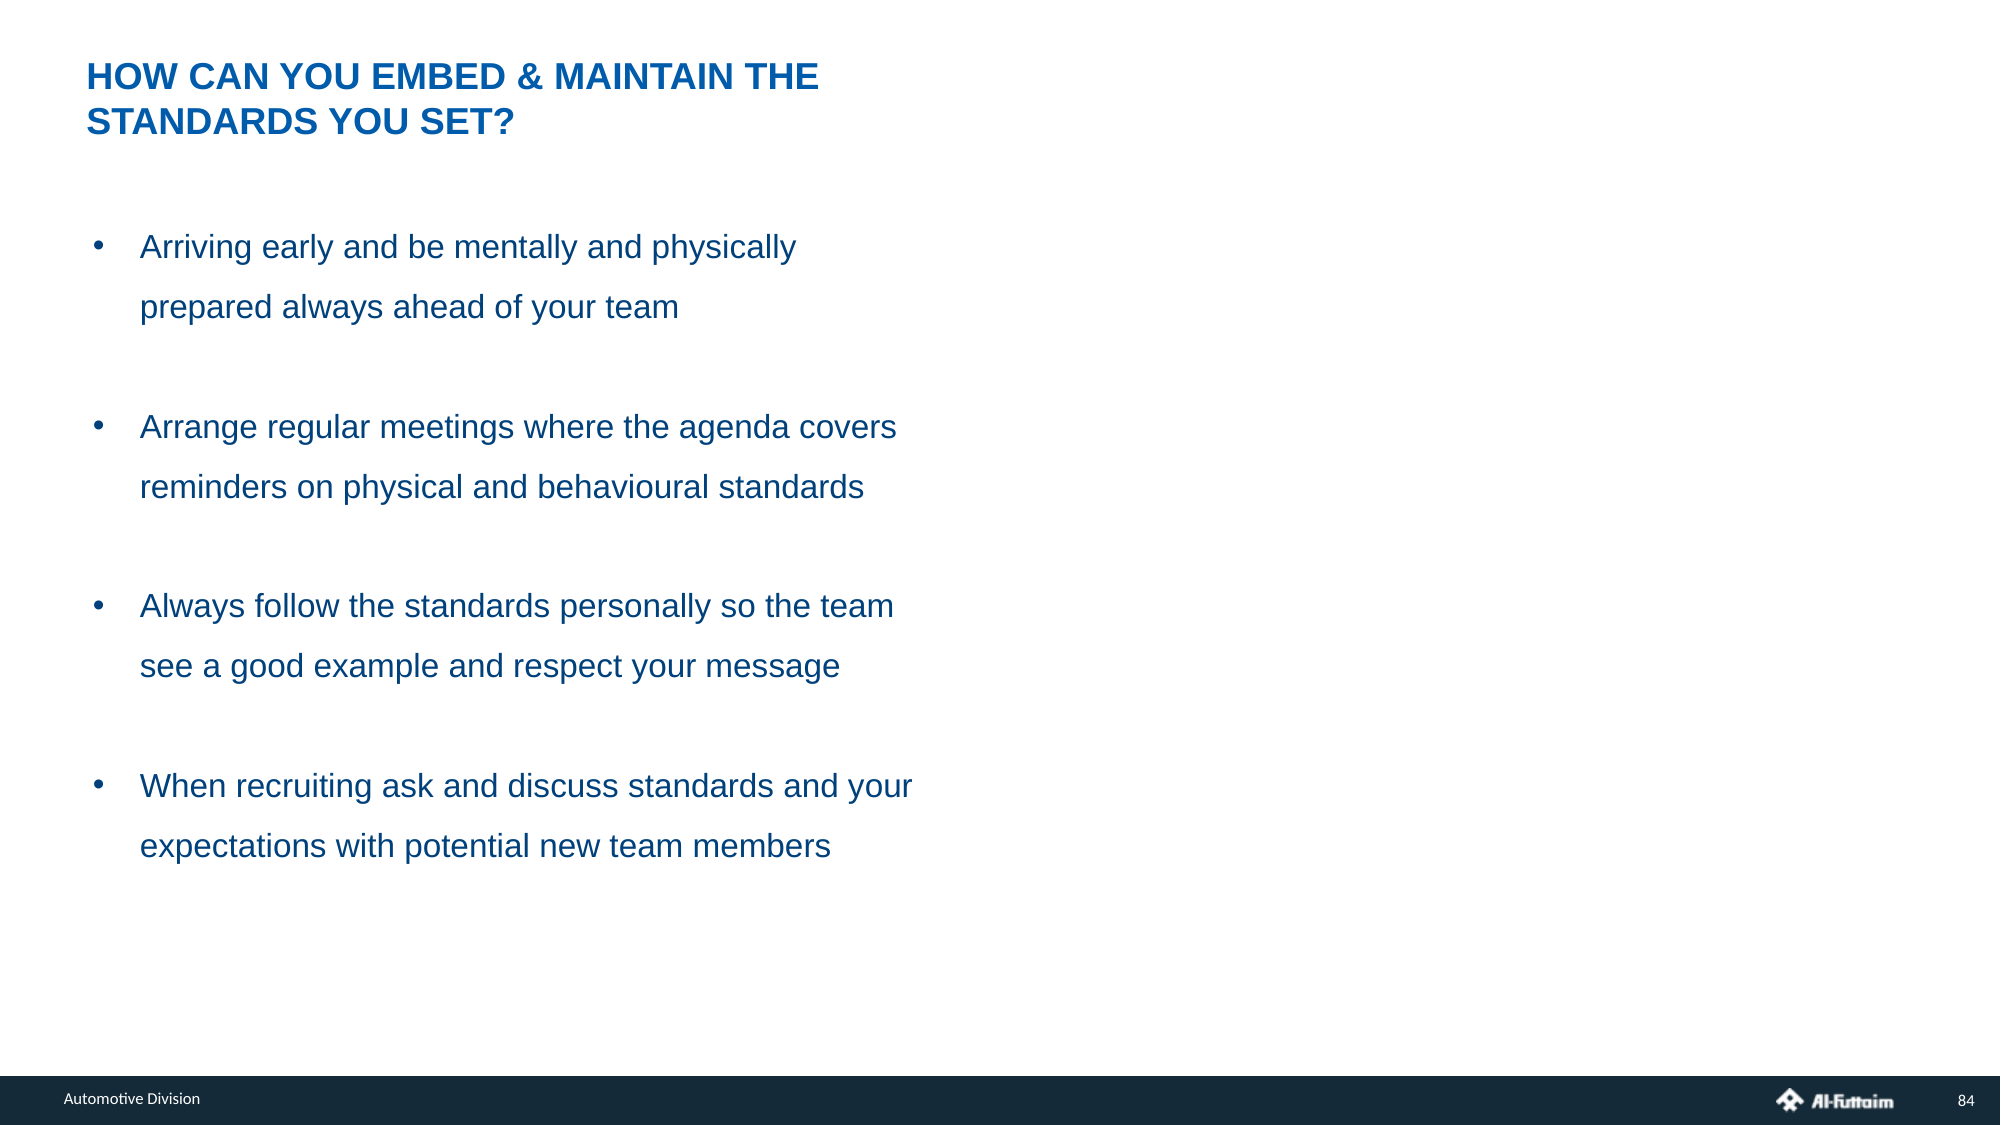

HOW CAN YOU EMBED & MAINTAIN THE STANDARDS YOU SET?

Arriving early and be mentally and physically prepared always ahead of your team

Arrange regular meetings where the agenda covers reminders on physical and behavioural standards

Always follow the standards personally so the team see a good example and respect your message

When recruiting ask and discuss standards and your expectations with potential new team members